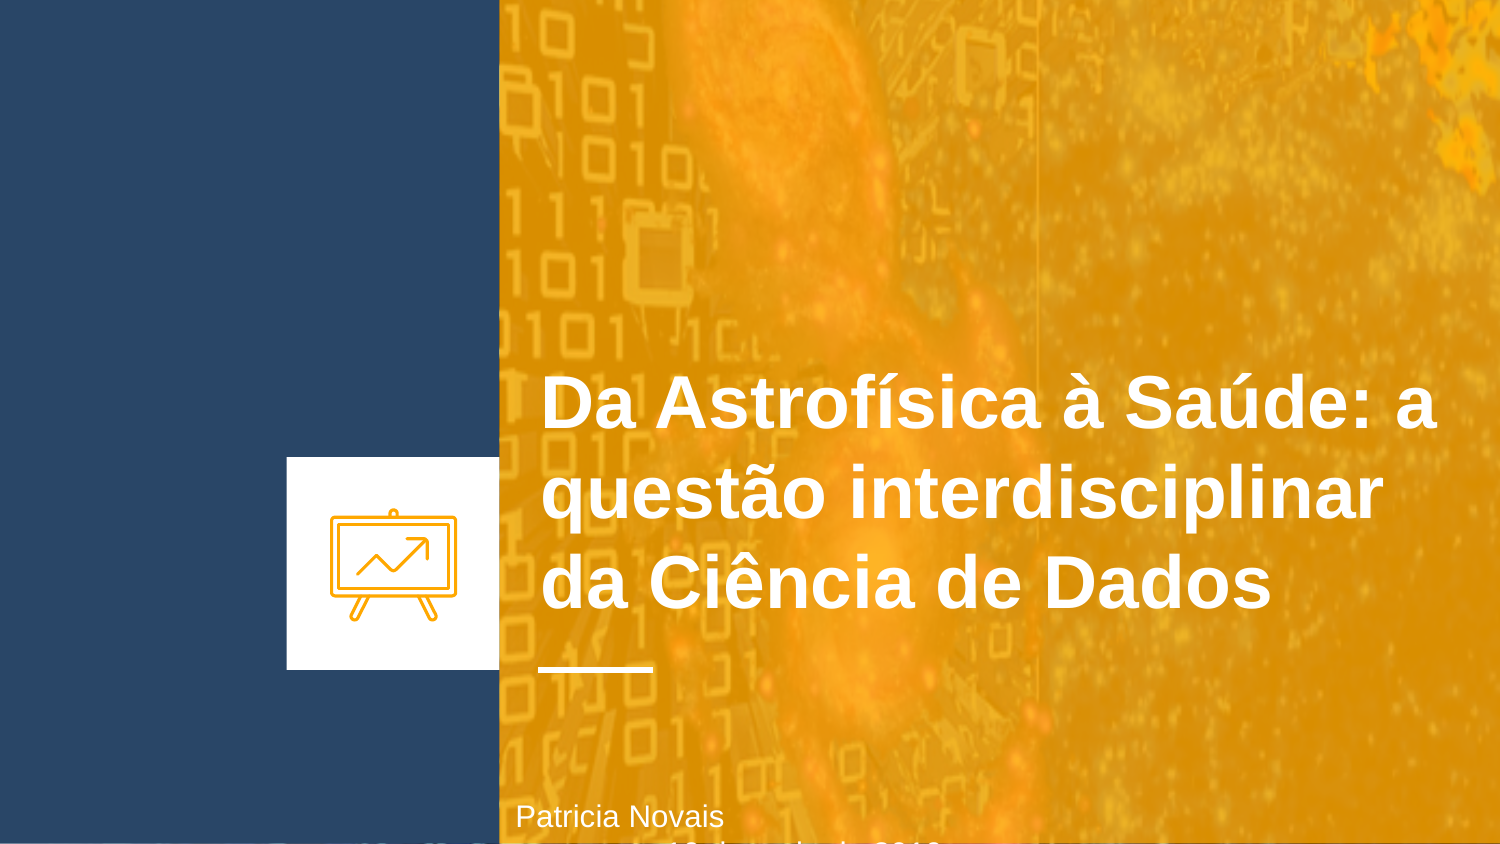

# Da Astrofísica à Saúde: a questão interdisciplinar da Ciência de Dados

Patricia Novais			     			10 de maio de 2019